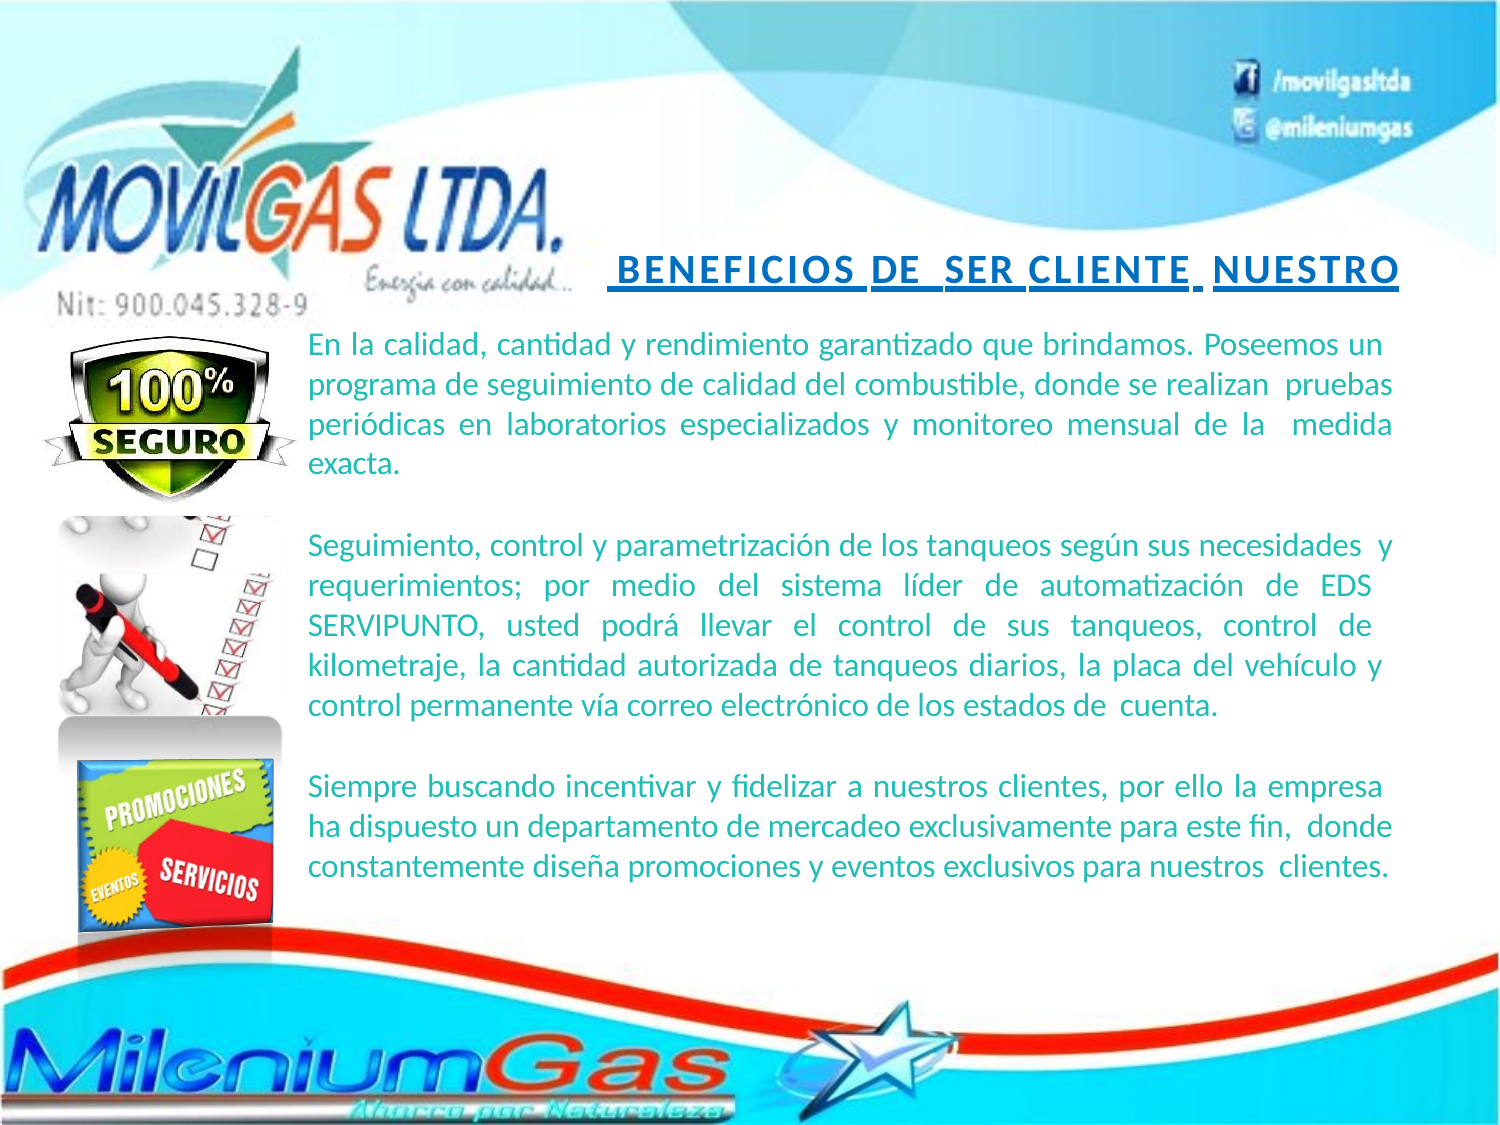

# BENEFICIOS DE  SER CLIENTE NUESTRO
En la calidad, cantidad y rendimiento garantizado que brindamos. Poseemos un  programa de seguimiento de calidad del combustible, donde se realizan  pruebas periódicas en laboratorios especializados y monitoreo mensual de la  medida exacta.

Seguimiento, control y parametrización de los tanqueos según sus necesidades  y requerimientos; por medio del sistema líder de automatización de EDS  SERVIPUNTO, usted podrá llevar el control de sus tanqueos, control de  kilometraje, la cantidad autorizada de tanqueos diarios, la placa del vehículo y  control permanente vía correo electrónico de los estados de cuenta.

Siempre buscando incentivar y fidelizar a nuestros clientes, por ello la empresa  ha dispuesto un departamento de mercadeo exclusivamente para este fin,  donde constantemente diseña promociones y eventos exclusivos para nuestros  clientes.